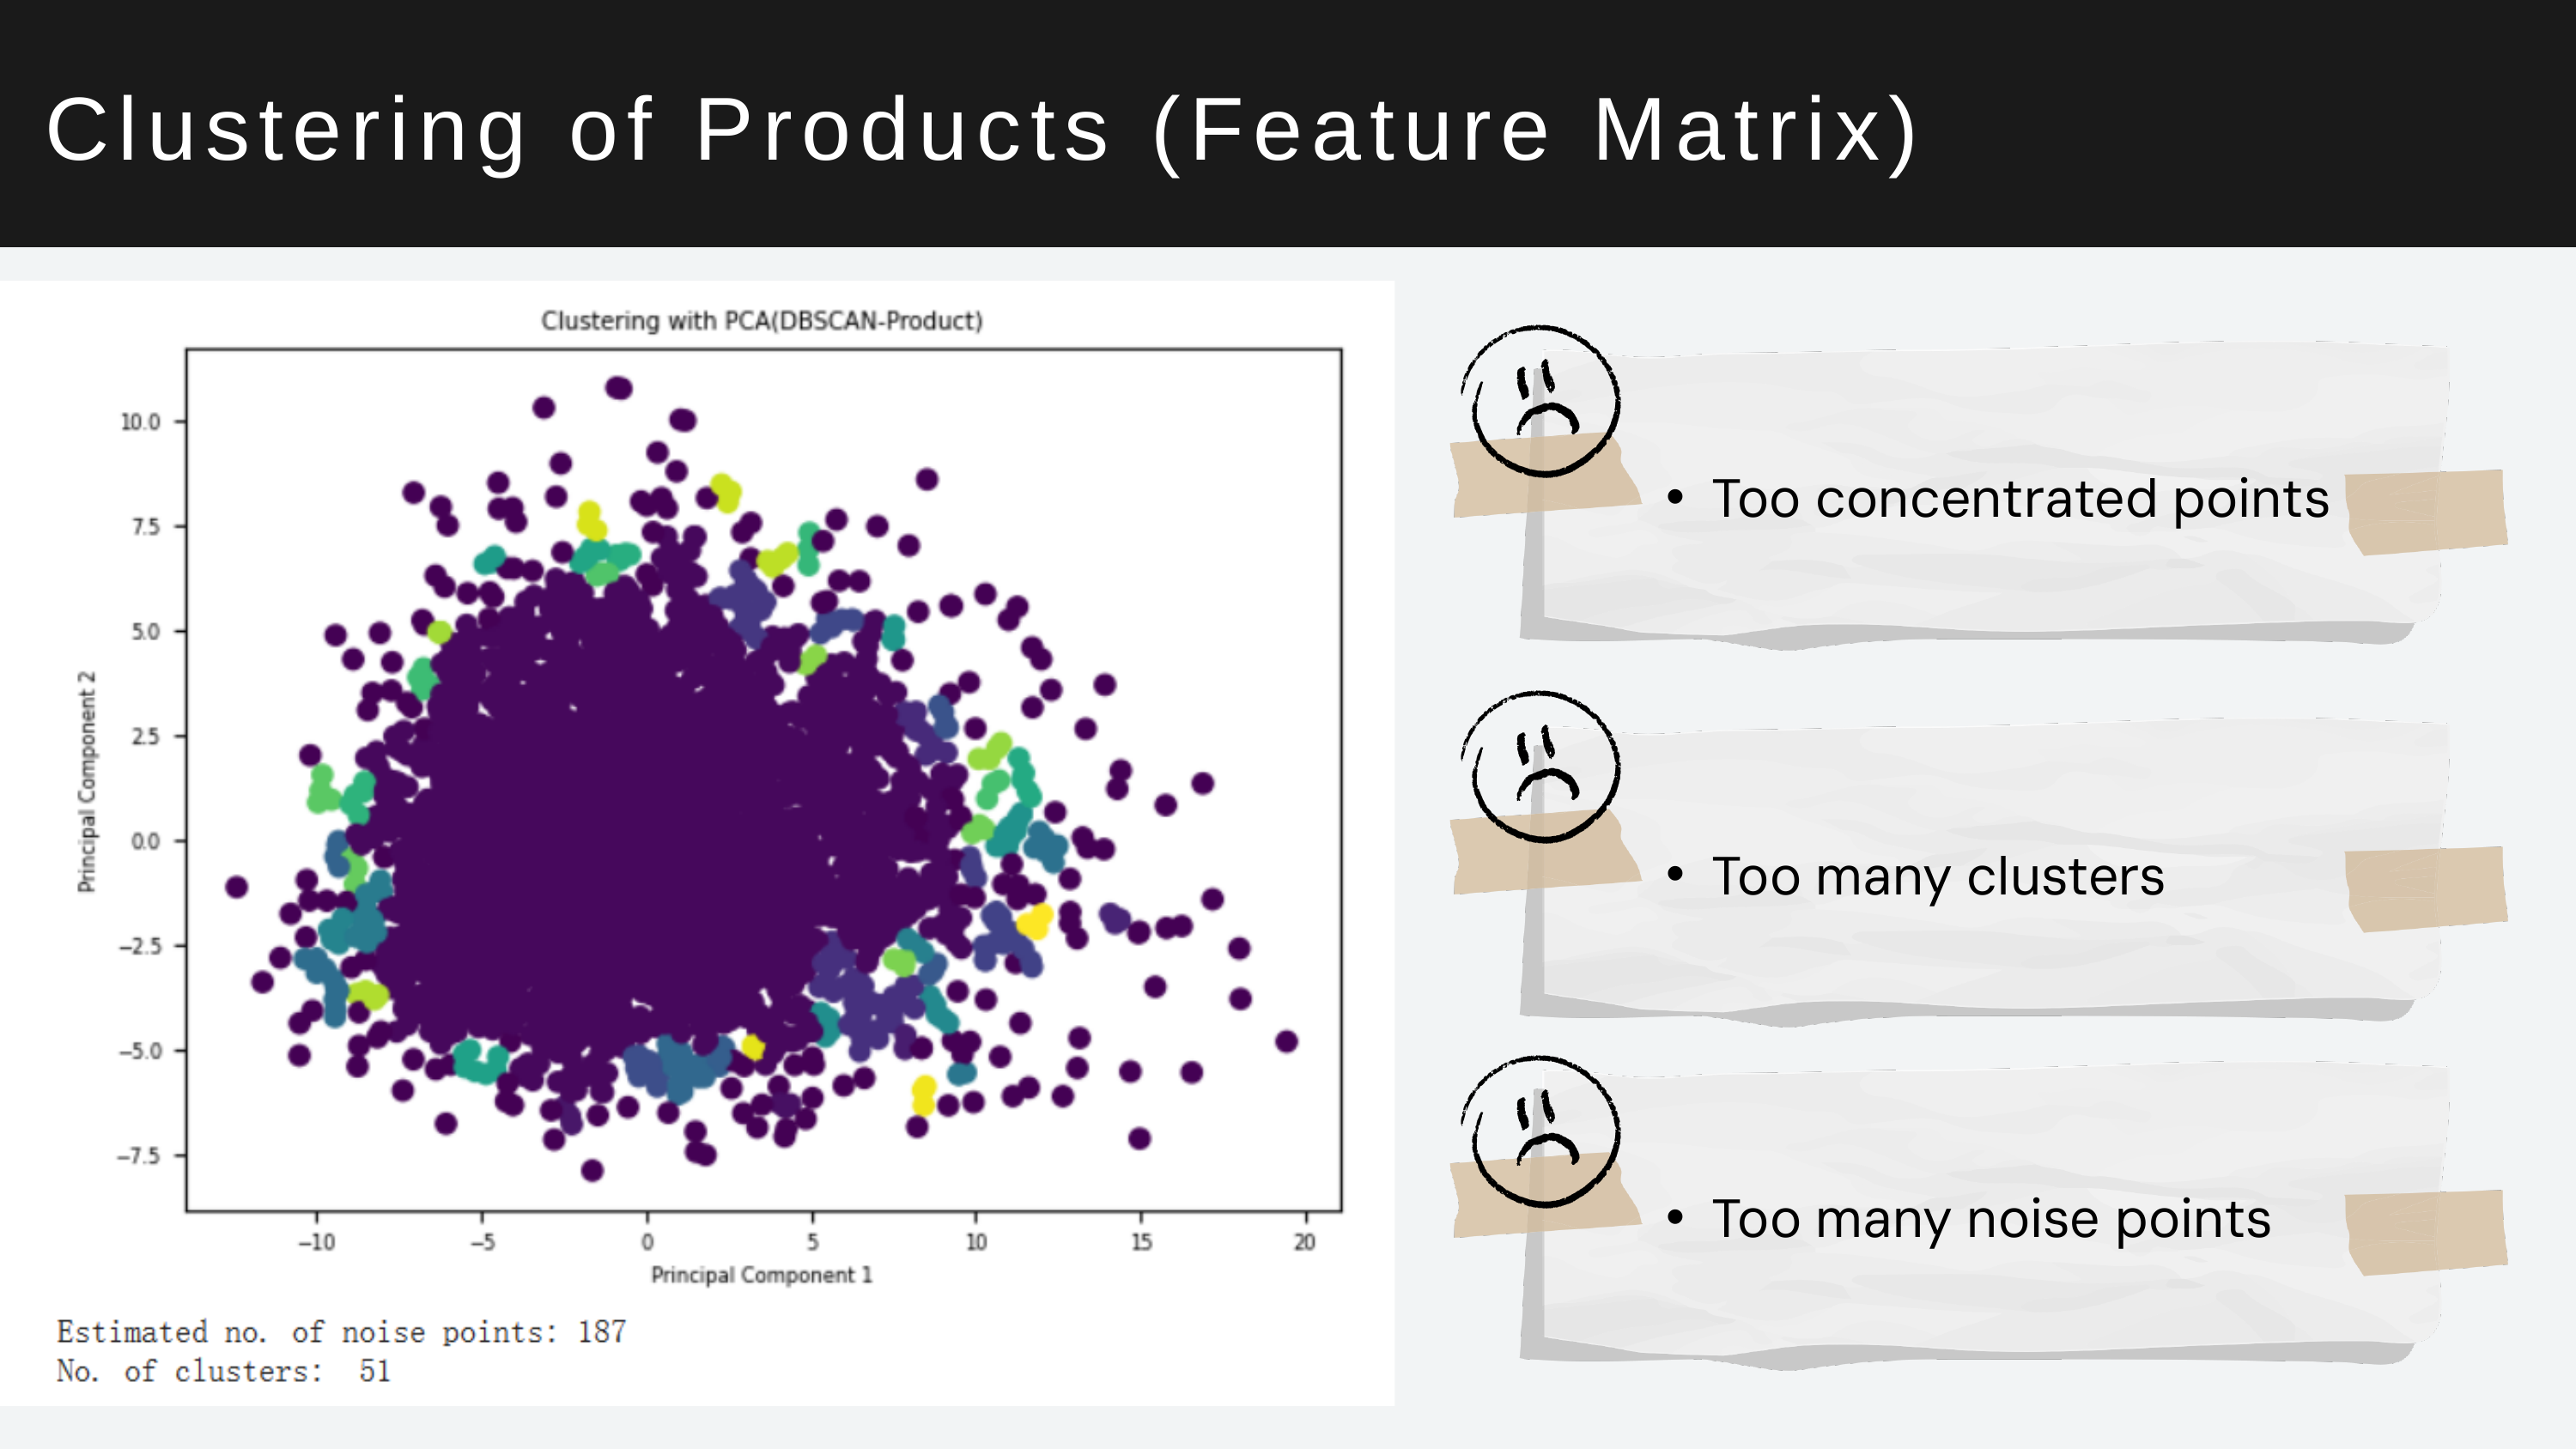

Clustering of Products (Feature Matrix)

Too concentrated points

Too many clusters

Too many noise points